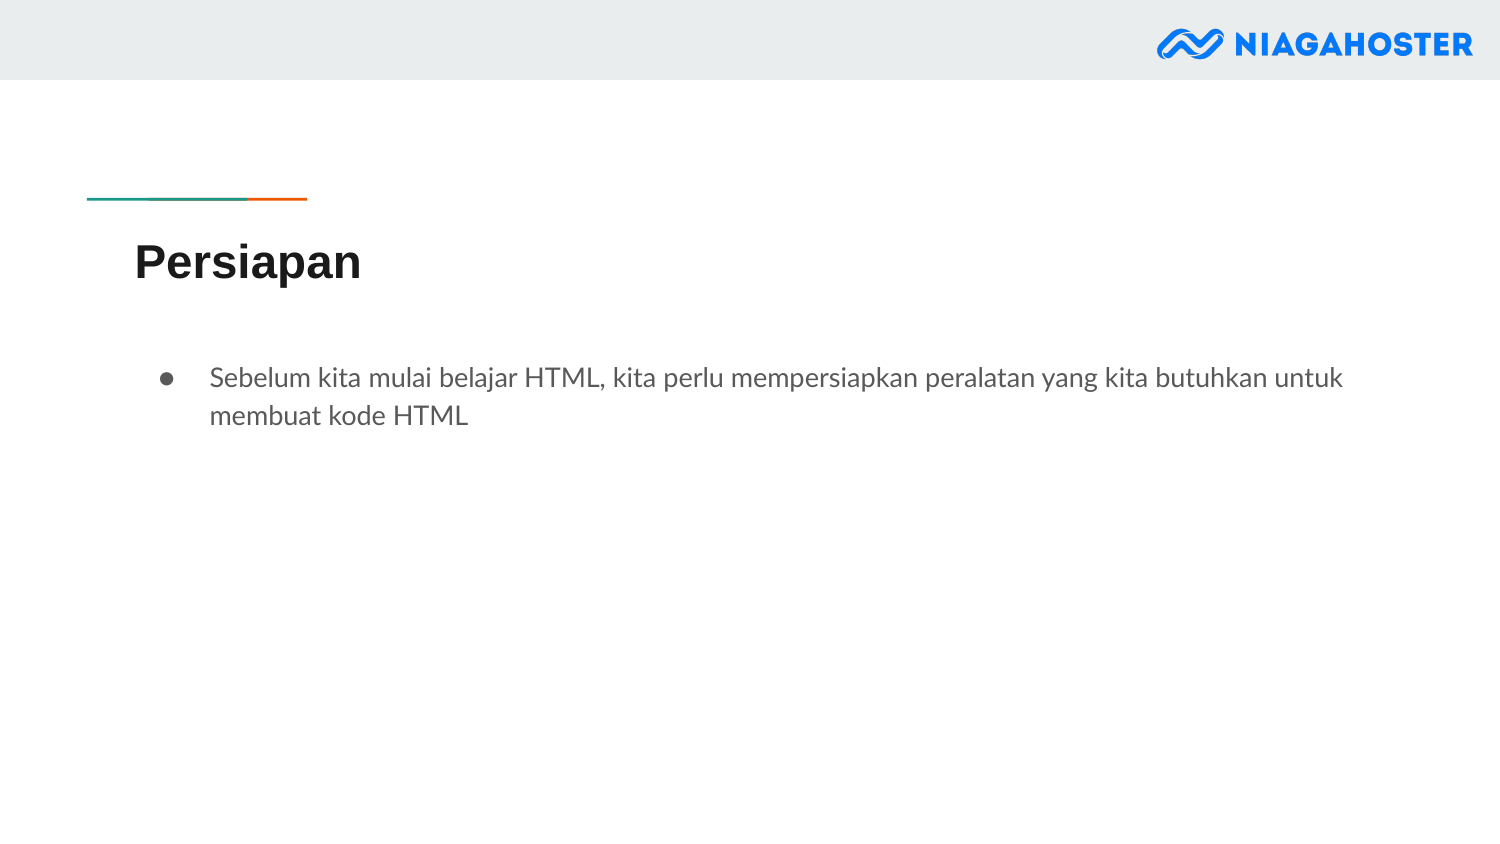

# Persiapan
Sebelum kita mulai belajar HTML, kita perlu mempersiapkan peralatan yang kita butuhkan untuk membuat kode HTML